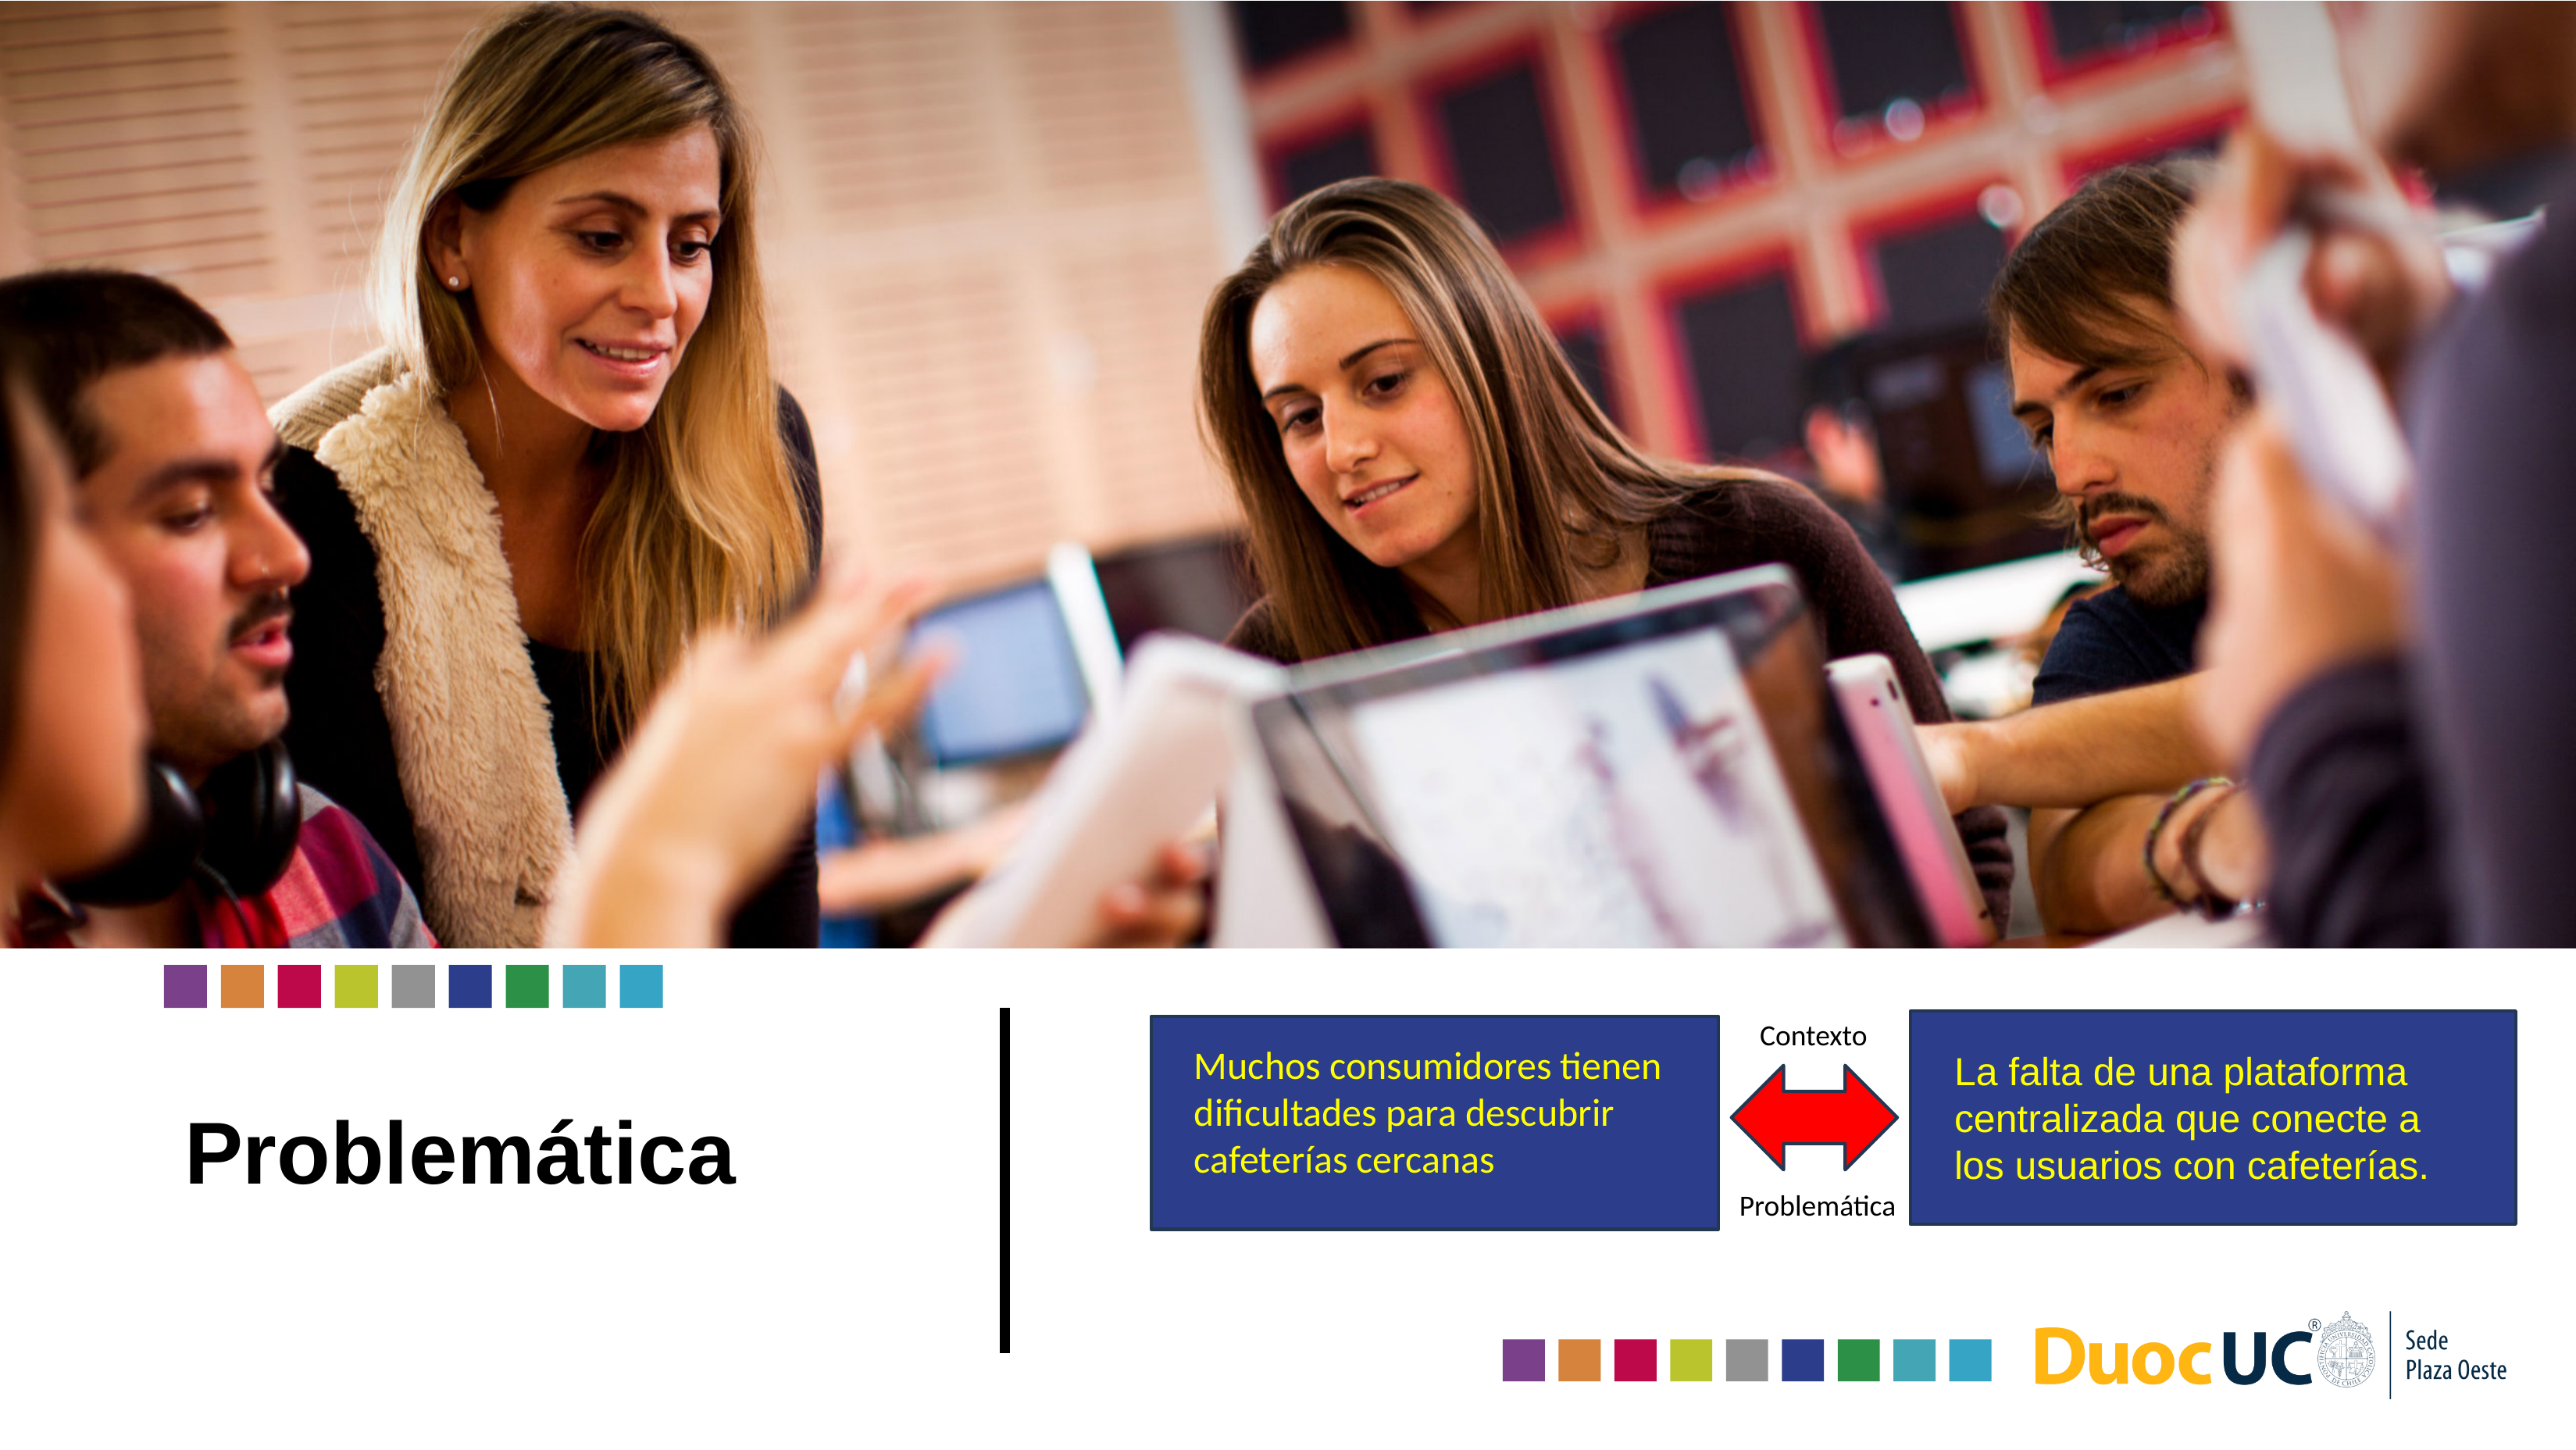

Contexto

Muchos consumidores tienen dificultades para descubrir cafeterías cercanas
La falta de una plataforma centralizada que conecte a los usuarios con cafeterías.

# Problemática
Problemática